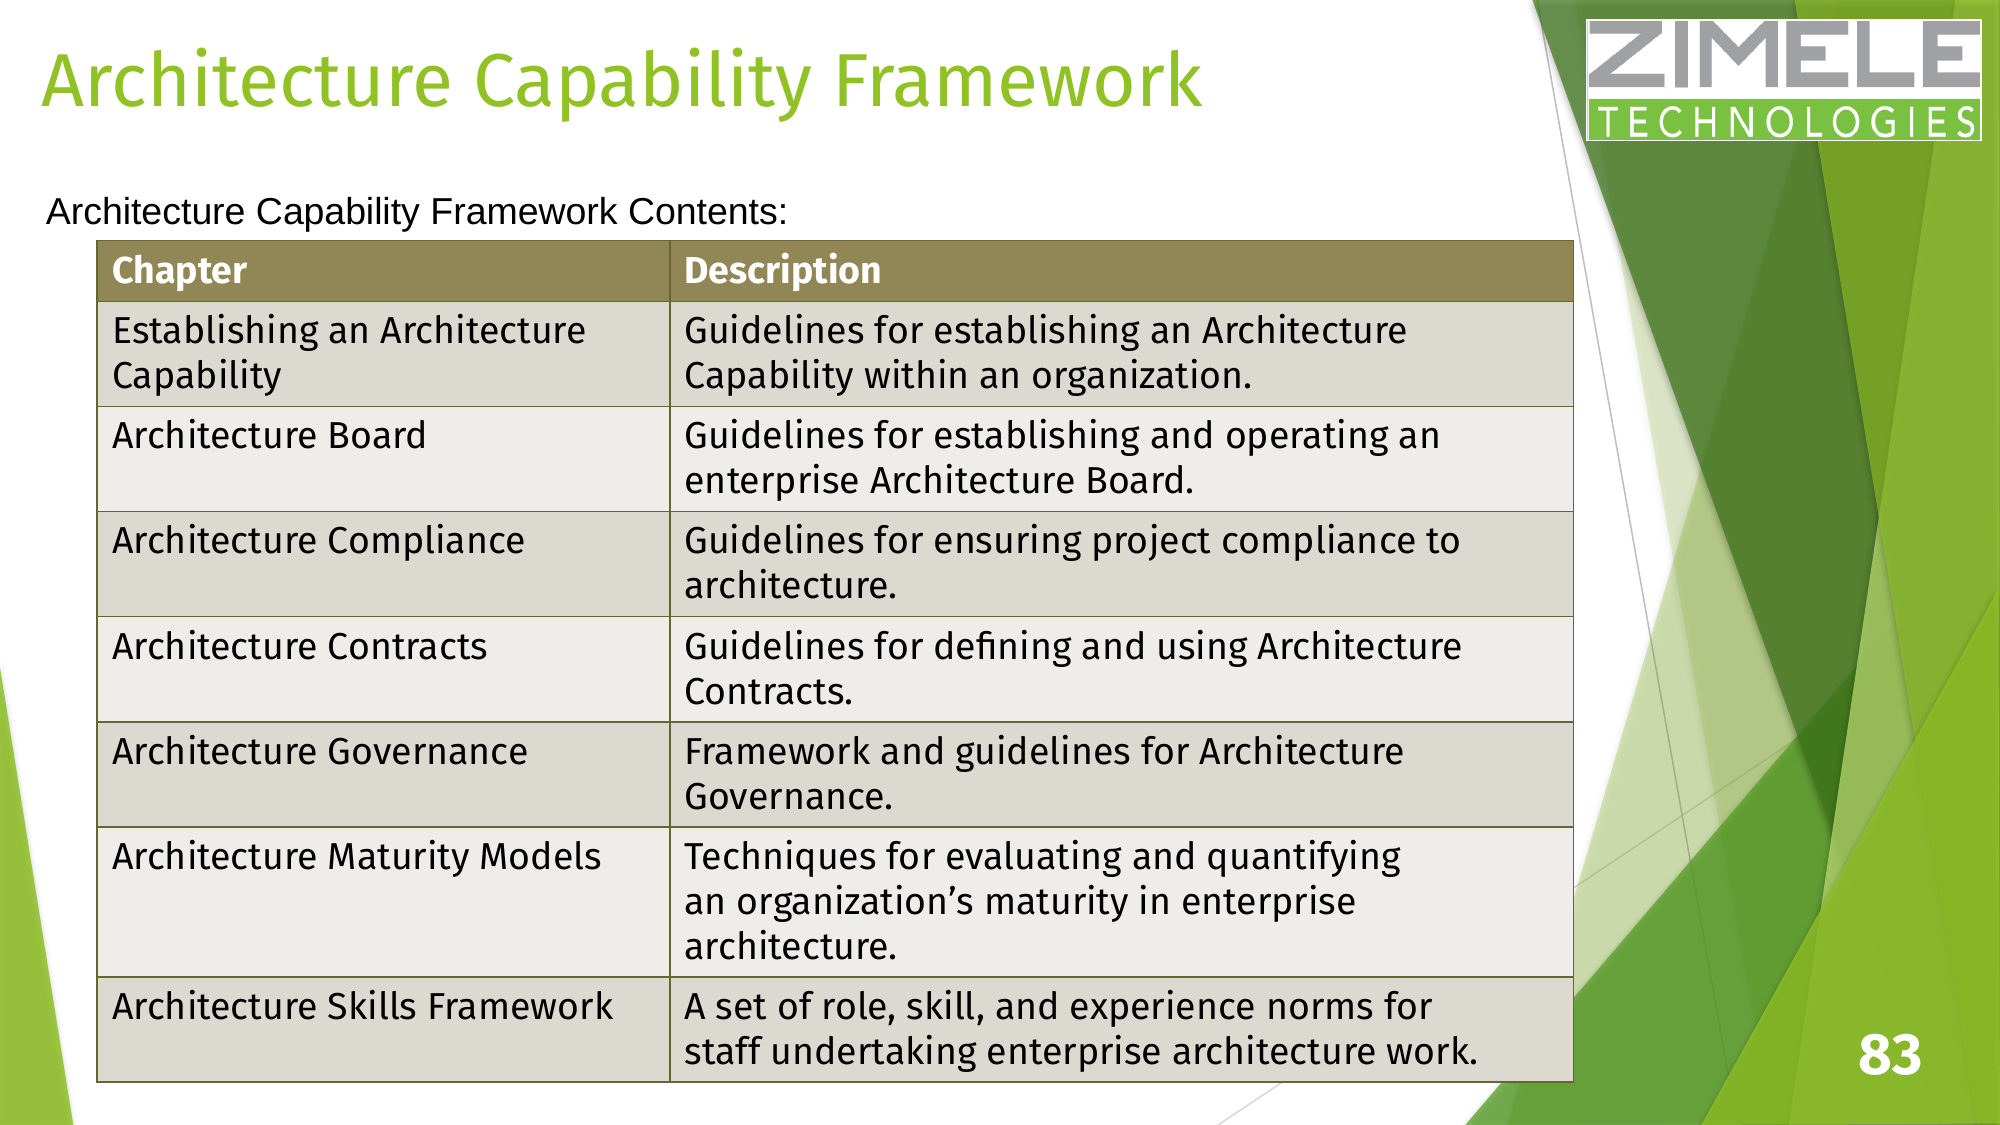

# Architecture Capability Framework
Architecture Capability Framework Contents:
| Chapter | Description |
| --- | --- |
| Establishing an Architecture Capability | Guidelines for establishing an Architecture Capability within an organization. |
| Architecture Board | Guidelines for establishing and operating an enterprise Architecture Board. |
| Architecture Compliance | Guidelines for ensuring project compliance to architecture. |
| Architecture Contracts | Guidelines for defining and using Architecture Contracts. |
| Architecture Governance | Framework and guidelines for Architecture Governance. |
| Architecture Maturity Models | Techniques for evaluating and quantifying an organization’s maturity in enterprise architecture. |
| Architecture Skills Framework | A set of role, skill, and experience norms for staff undertaking enterprise architecture work. |
83